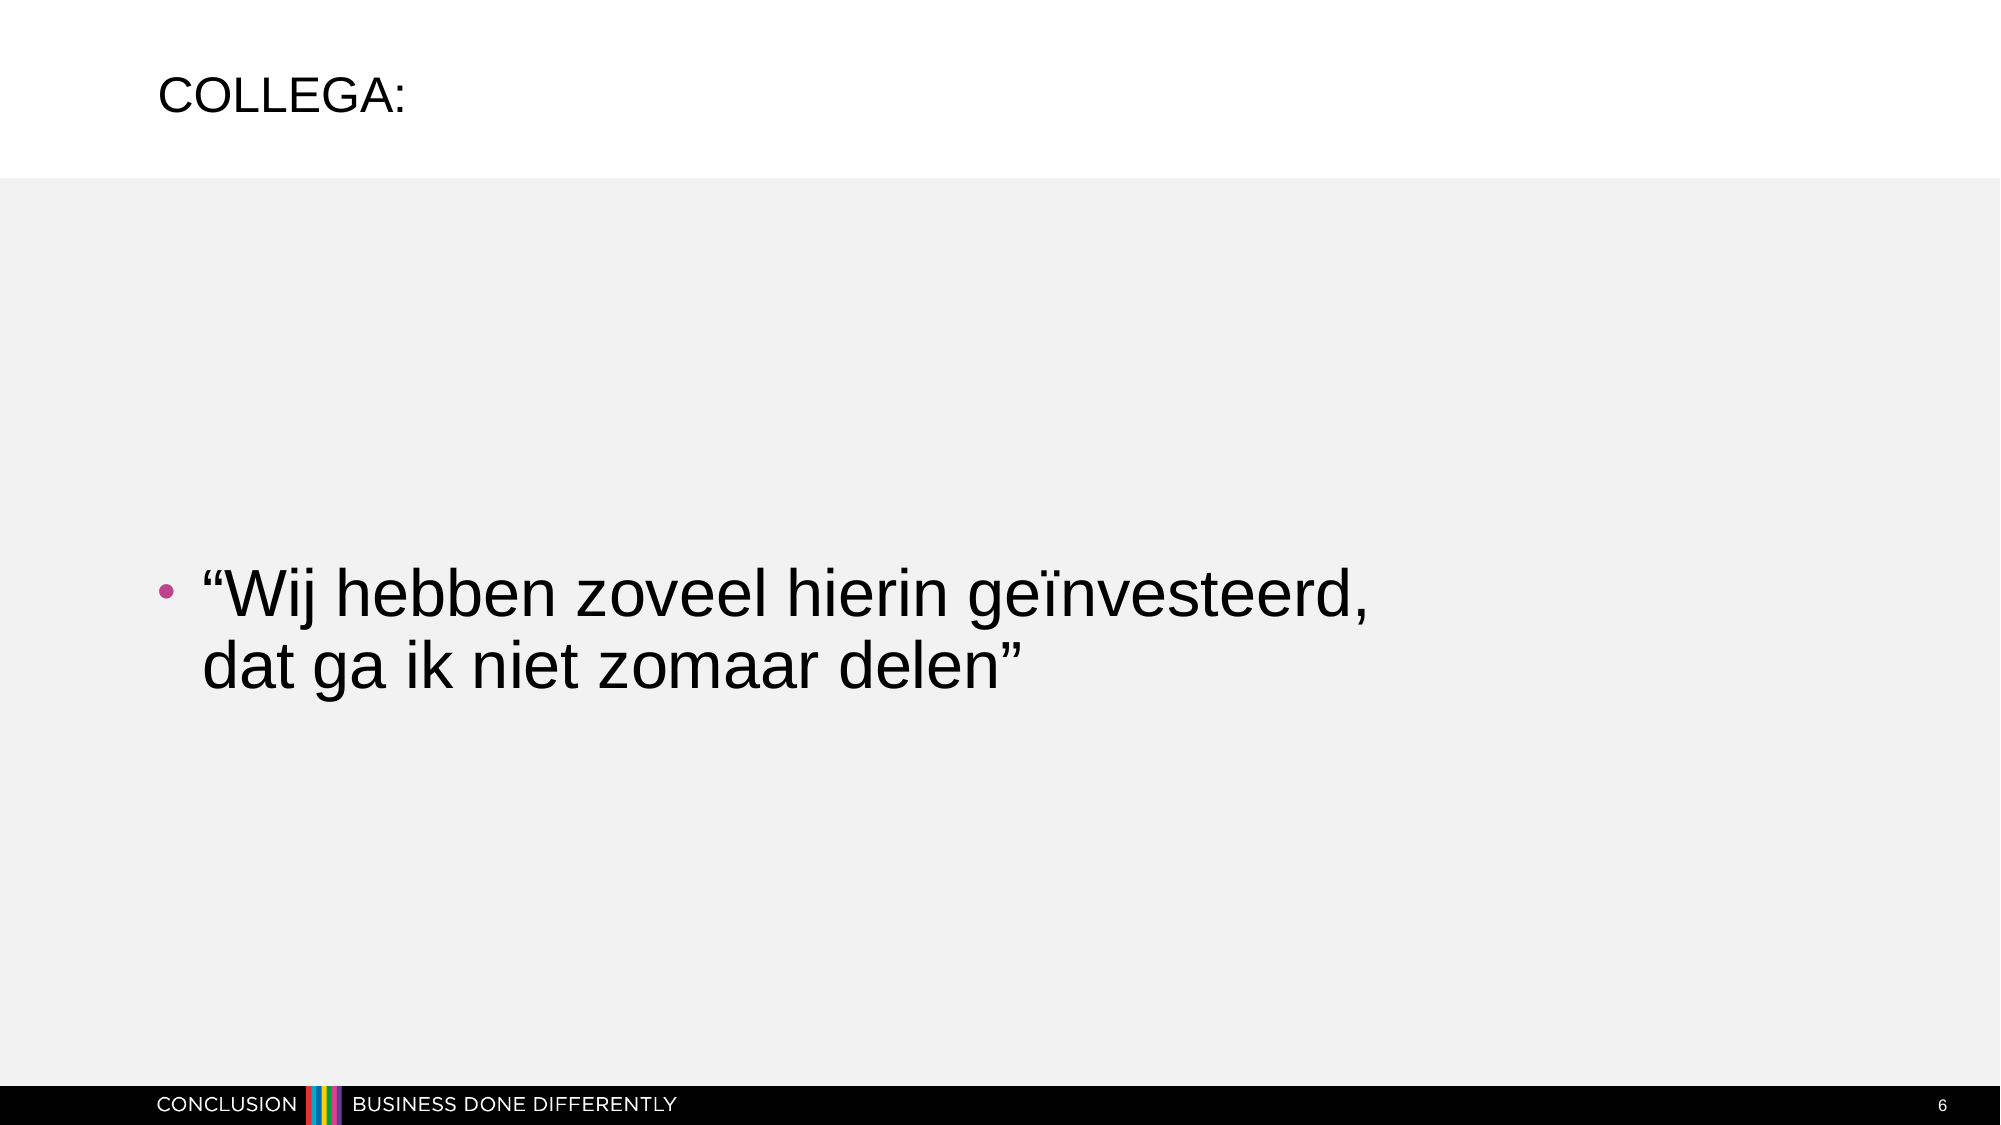

# Collega:
“Wij hebben zoveel hierin geïnvesteerd,
dat ga ik niet zomaar delen”

6